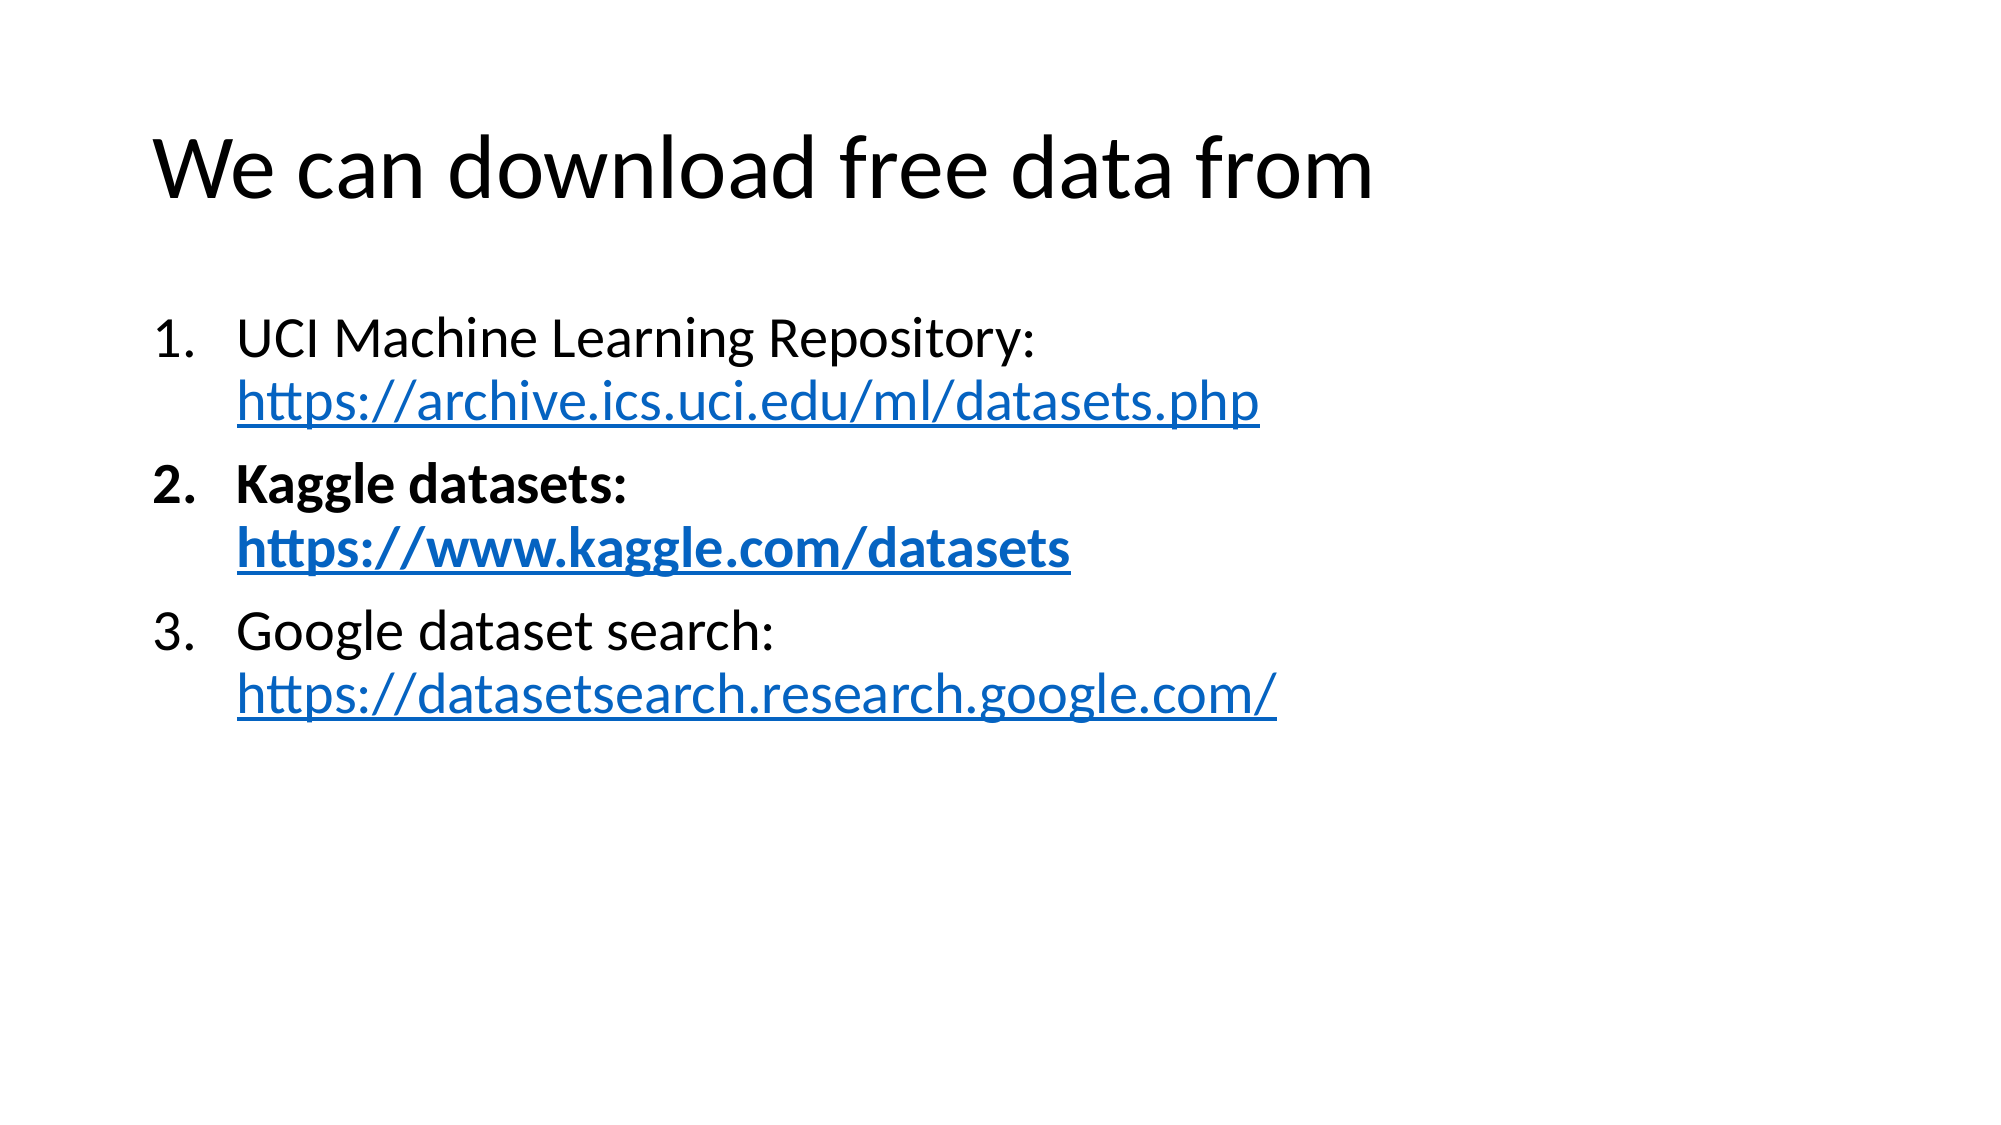

# We can download free data from
UCI Machine Learning Repository:
https://archive.ics.uci.edu/ml/datasets.php
Kaggle datasets:
https://www.kaggle.com/datasets
Google dataset search:
https://datasetsearch.research.google.com/